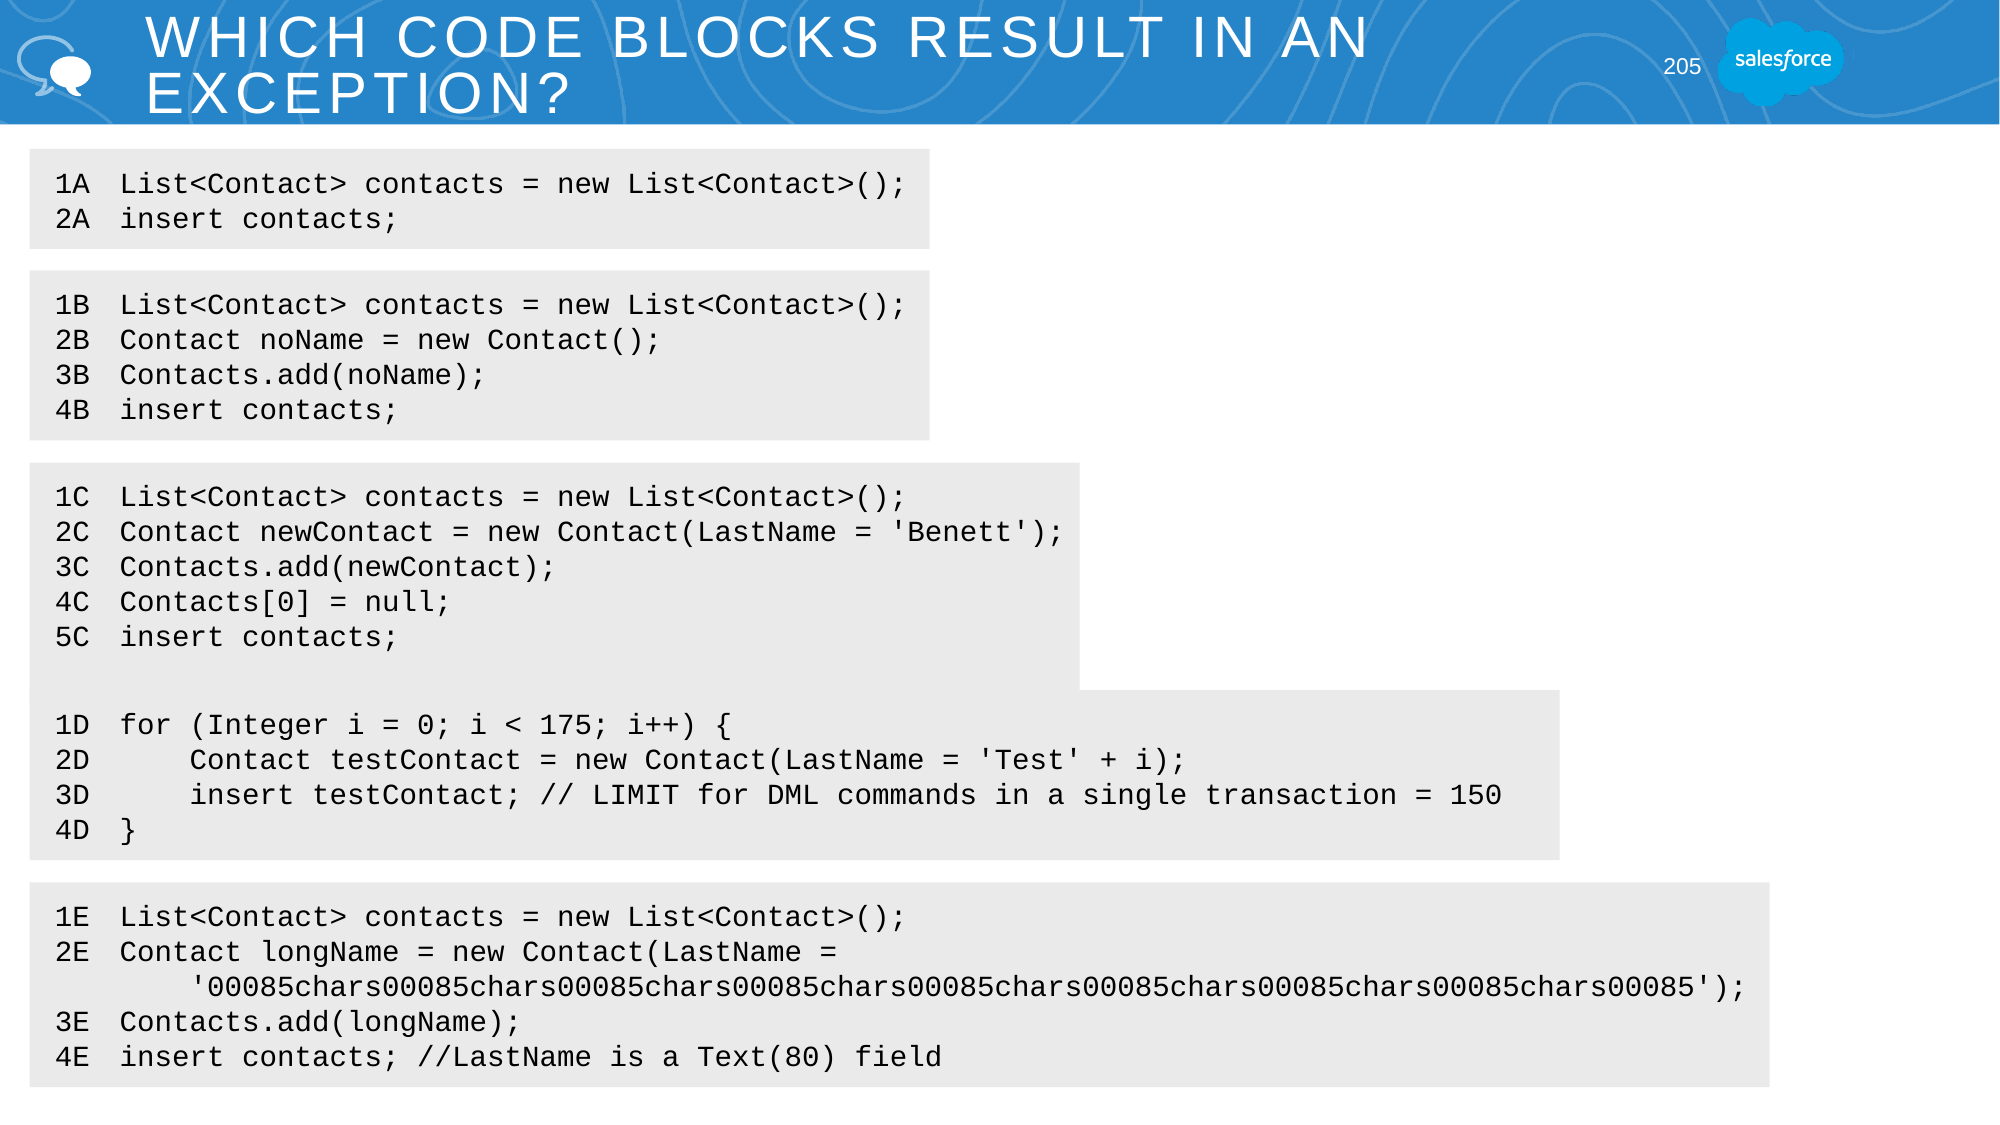

# Which Code Blocks Result in an Exception?
205

List<Contact> contacts = new List<Contact>();
insert contacts;
1A
2A
List<Contact> contacts = new List<Contact>();
Contact noName = new Contact();
Contacts.add(noName);
insert contacts;
1B
2B
3B
4B
List<Contact> contacts = new List<Contact>();
Contact newContact = new Contact(LastName = 'Benett');
Contacts.add(newContact);
Contacts[0] = null;
insert contacts;
1C
2C
3C
4C
5C
for (Integer i = 0; i < 175; i++) {
    Contact testContact = new Contact(LastName = 'Test' + i);
    insert testContact; // LIMIT for DML commands in a single transaction = 150
}
1D
2D
3D
4D
List<Contact> contacts = new List<Contact>();
Contact longName = new Contact(LastName =
    '00085chars00085chars00085chars00085chars00085chars00085chars00085chars00085chars00085');
Contacts.add(longName);
insert contacts; //LastName is a Text(80) field
1E
2E

3E
4E